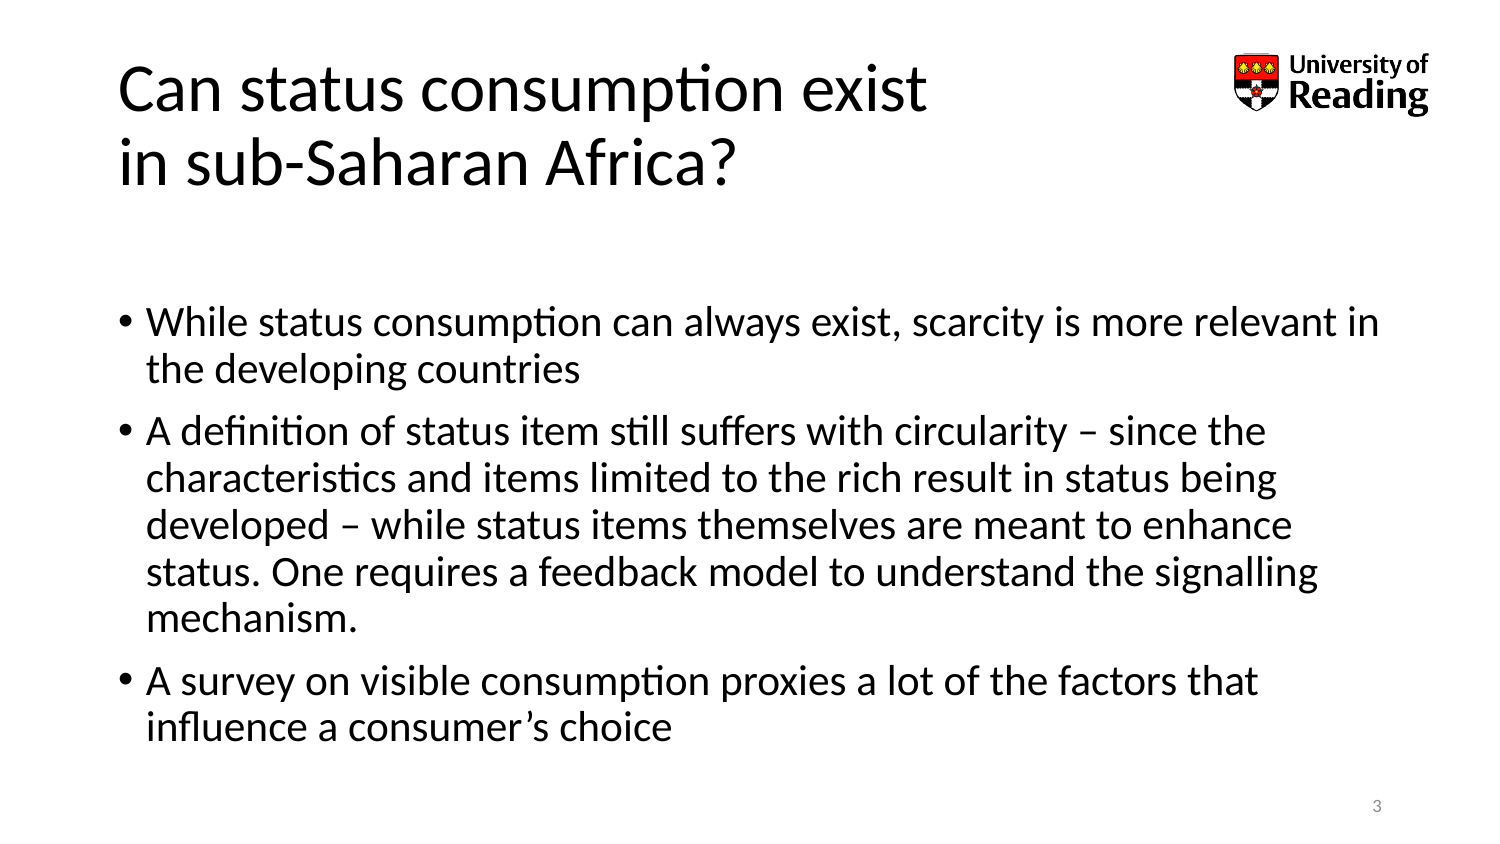

# Can status consumption exist in sub-Saharan Africa?

While status consumption can always exist, scarcity is more relevant in the developing countries
A definition of status item still suffers with circularity – since the characteristics and items limited to the rich result in status being developed – while status items themselves are meant to enhance status. One requires a feedback model to understand the signalling mechanism.
A survey on visible consumption proxies a lot of the factors that influence a consumer’s choice

3